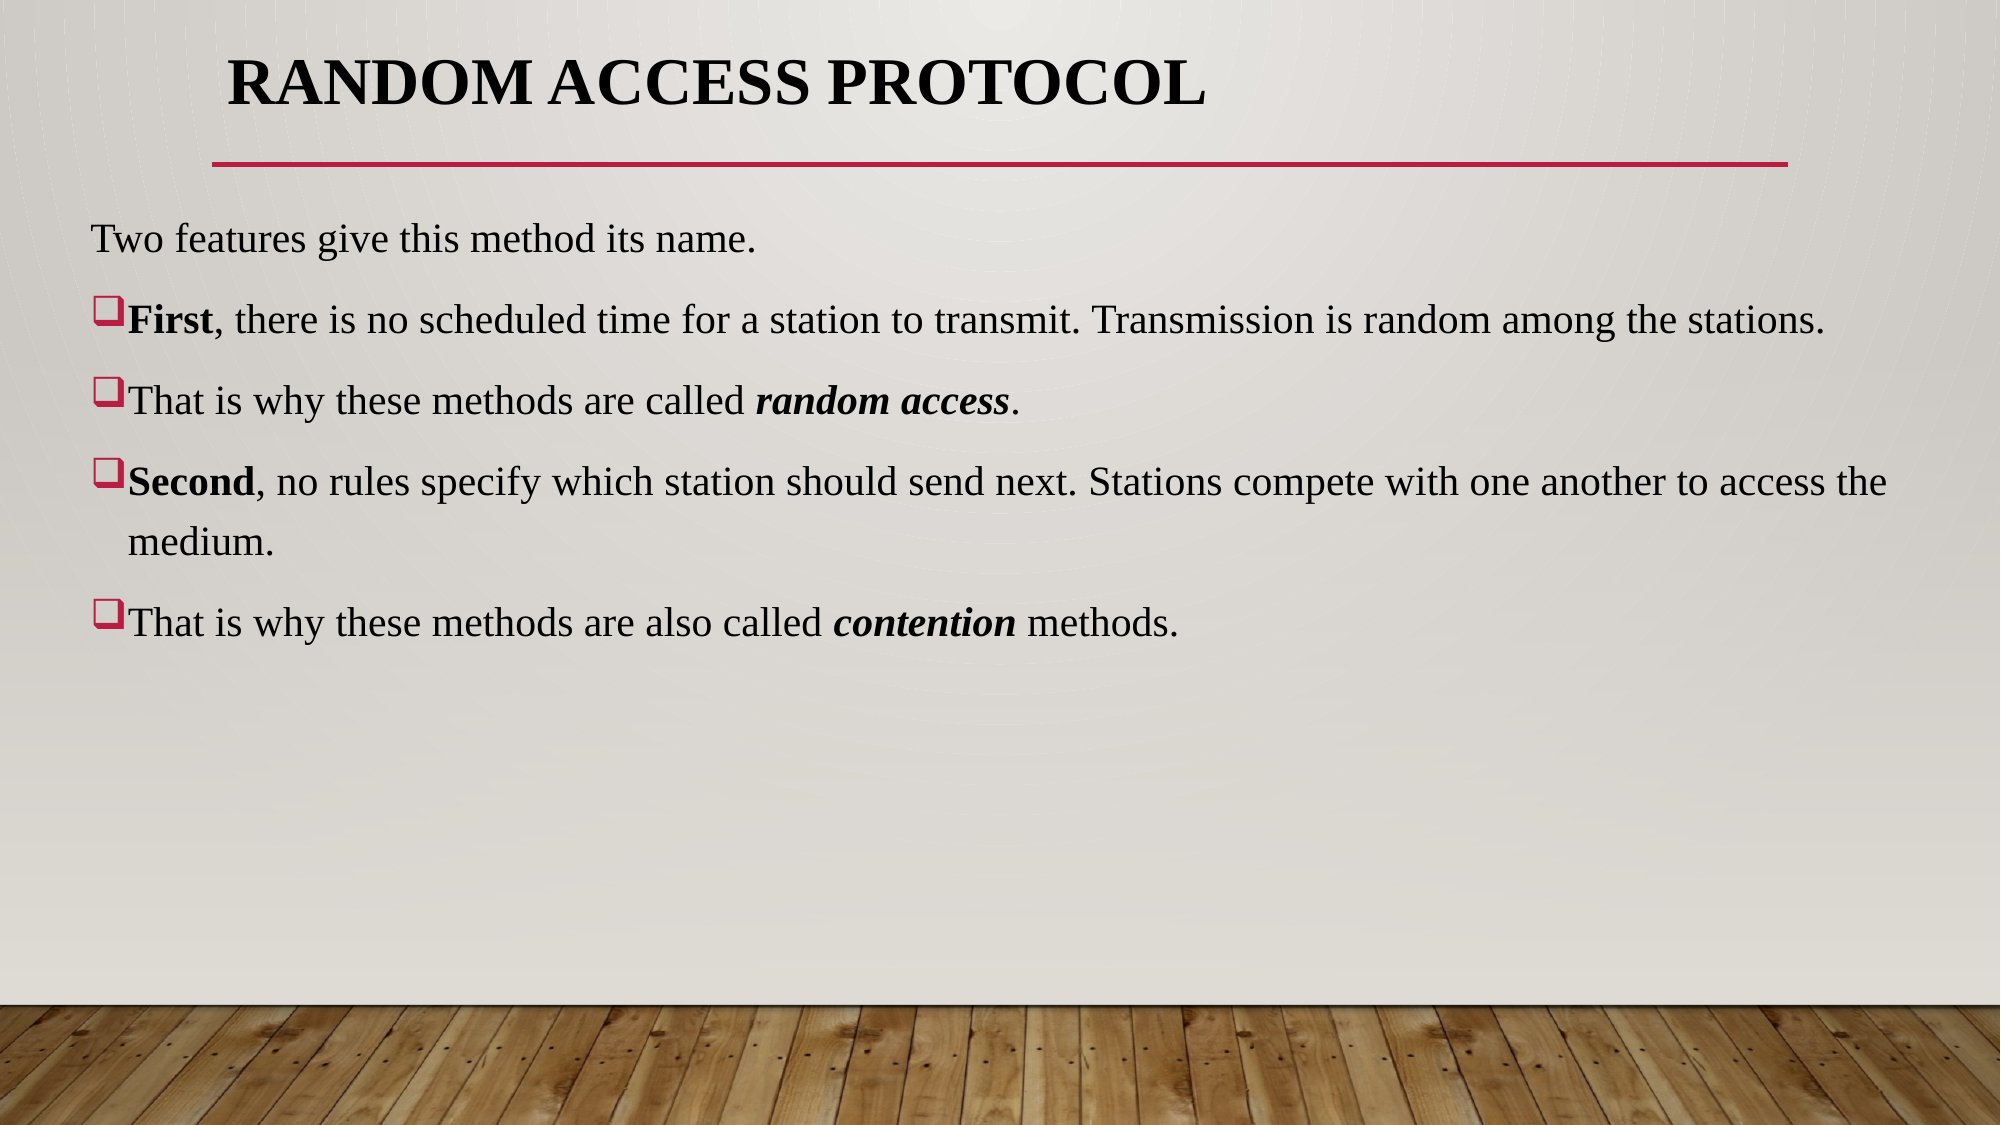

# RANDOM ACCESS PROTOCOL
Two features give this method its name.
First, there is no scheduled time for a station to transmit. Transmission is random among the stations.
That is why these methods are called random access.
Second, no rules specify which station should send next. Stations compete with one another to access the medium.
That is why these methods are also called contention methods.